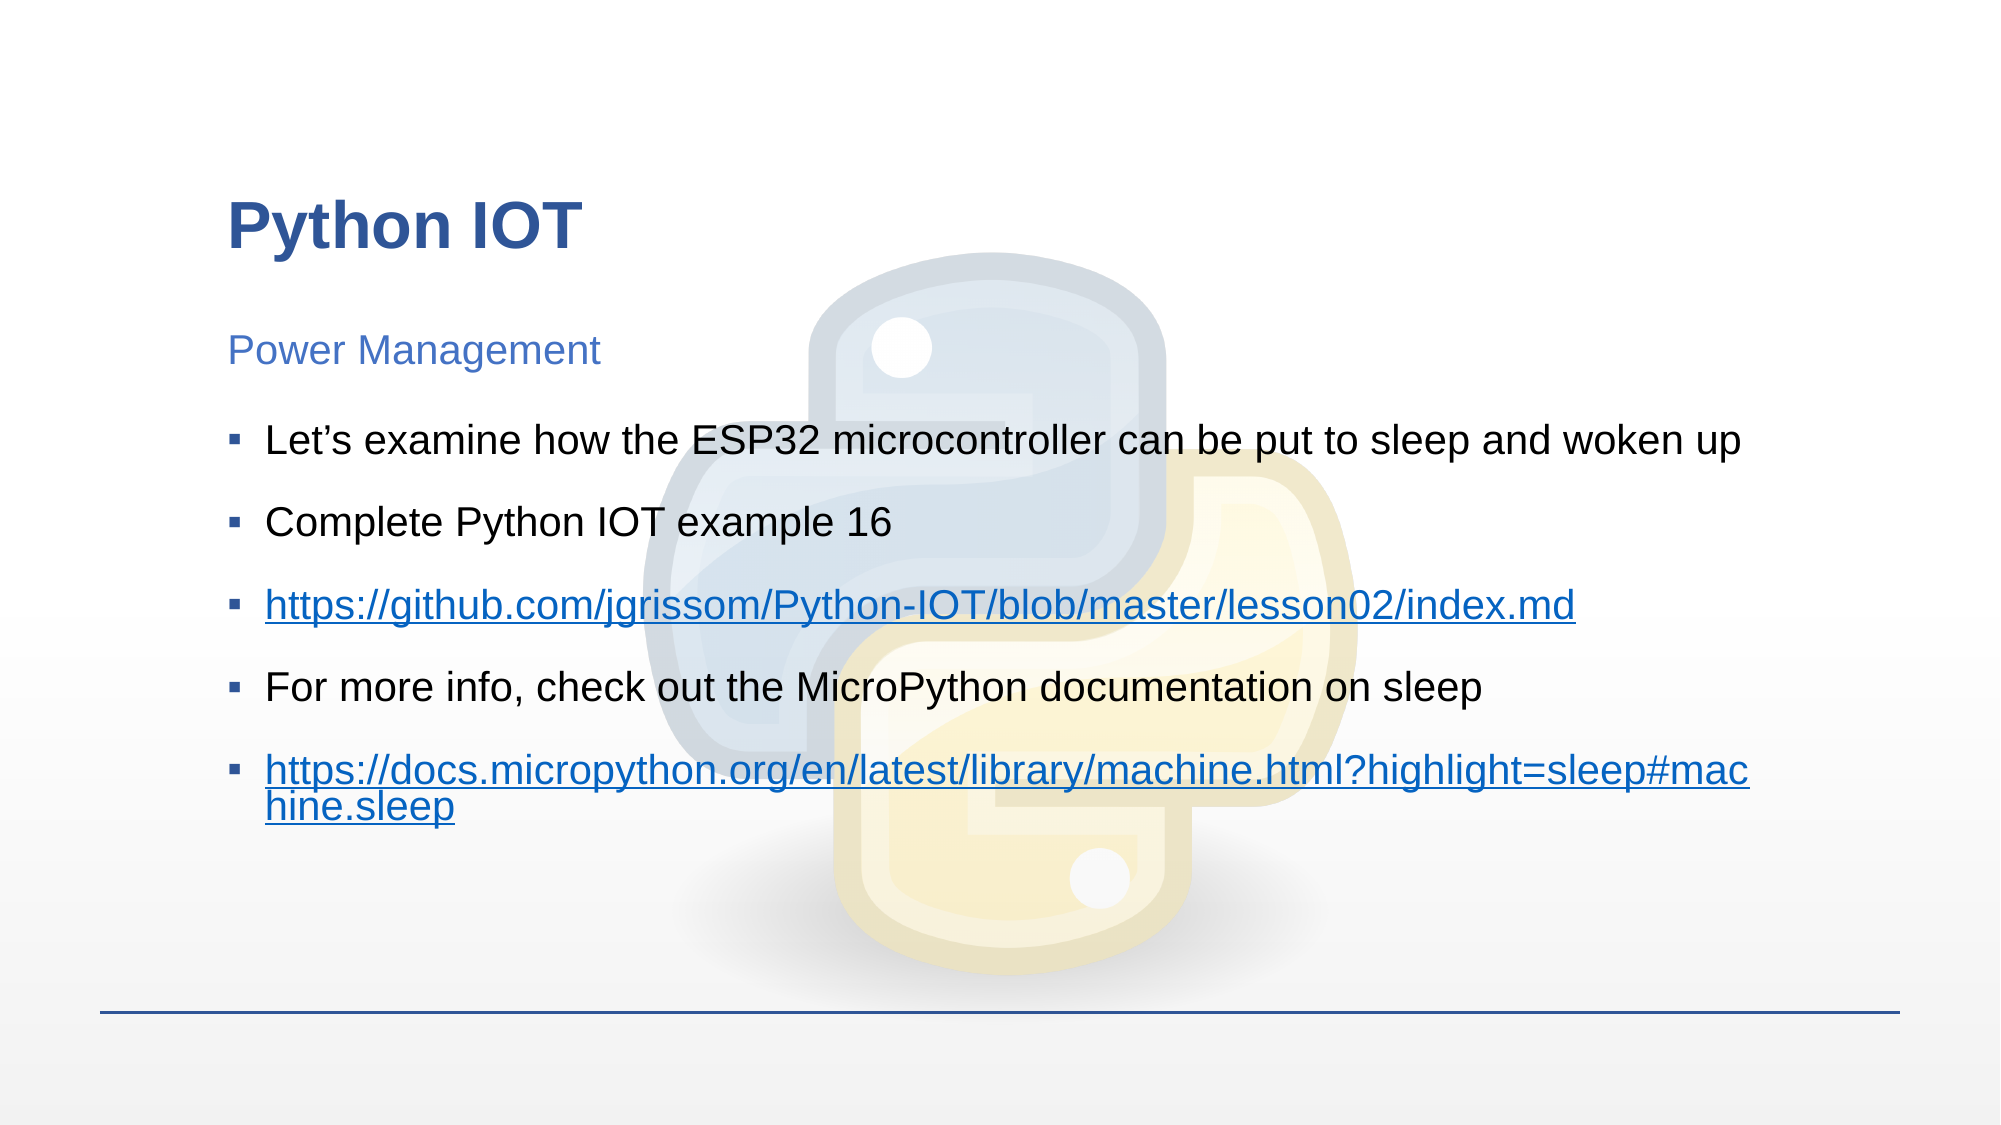

# Python IOT
Power Management
Let’s examine how the ESP32 microcontroller can be put to sleep and woken up
Complete Python IOT example 16
https://github.com/jgrissom/Python-IOT/blob/master/lesson02/index.md
For more info, check out the MicroPython documentation on sleep
https://docs.micropython.org/en/latest/library/machine.html?highlight=sleep#machine.sleep